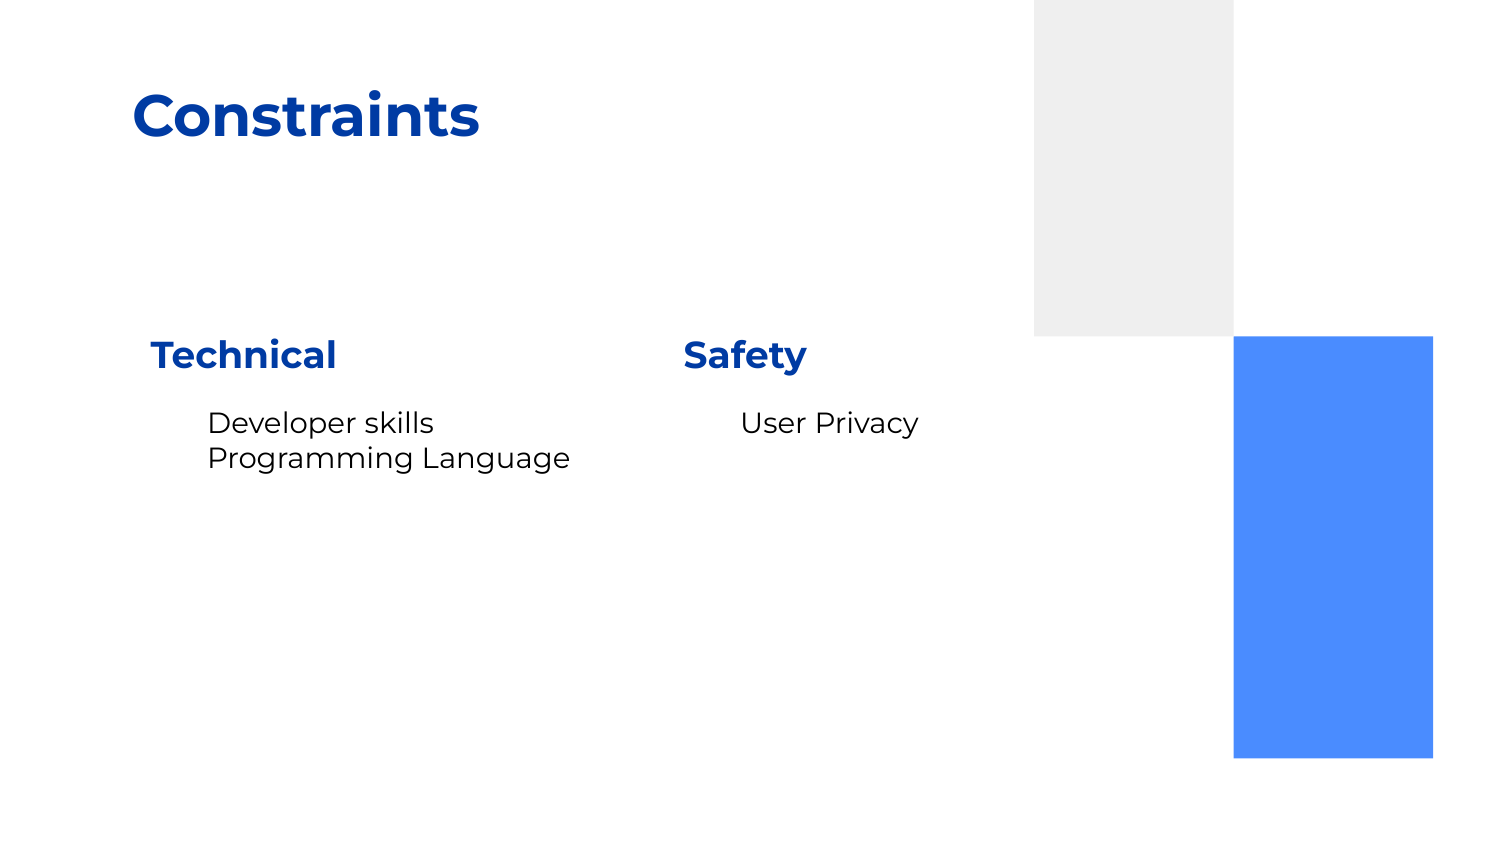

# Constraints
Technical
Safety
Developer skills
Programming Language

User Privacy